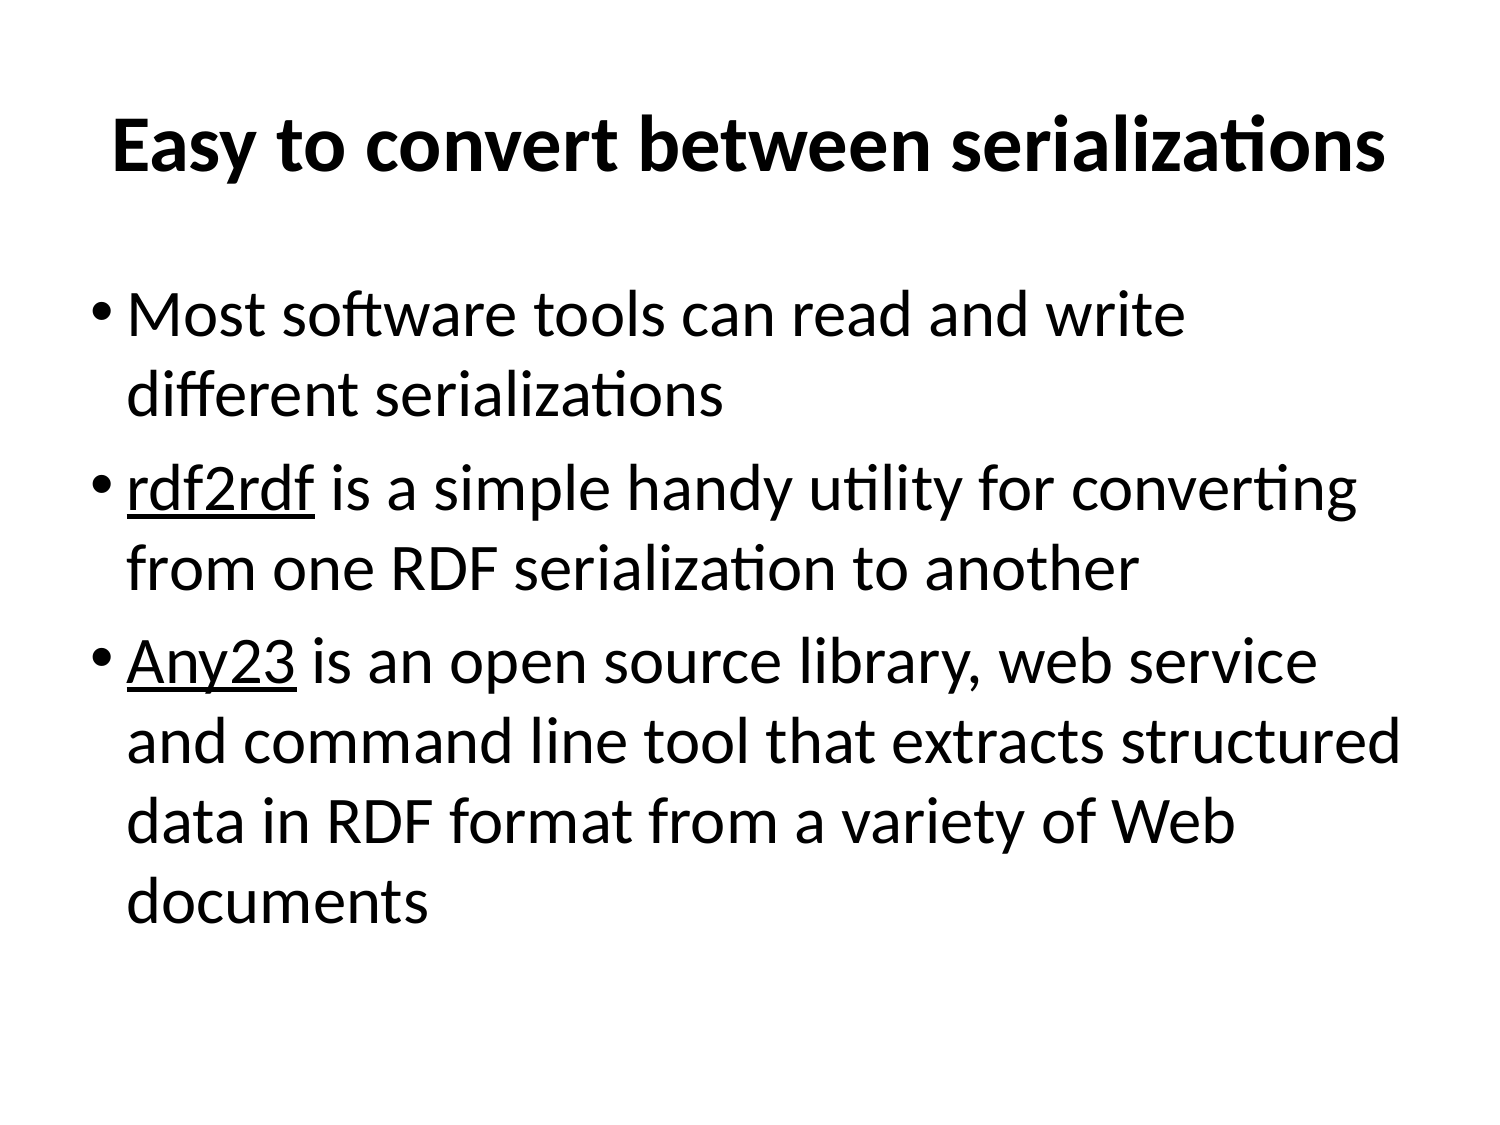

# Easy to convert between serializations
Most software tools can read and write different serializations
rdf2rdf is a simple handy utility for converting from one RDF serialization to another
Any23 is an open source library, web service and command line tool that extracts structured data in RDF format from a variety of Web documents